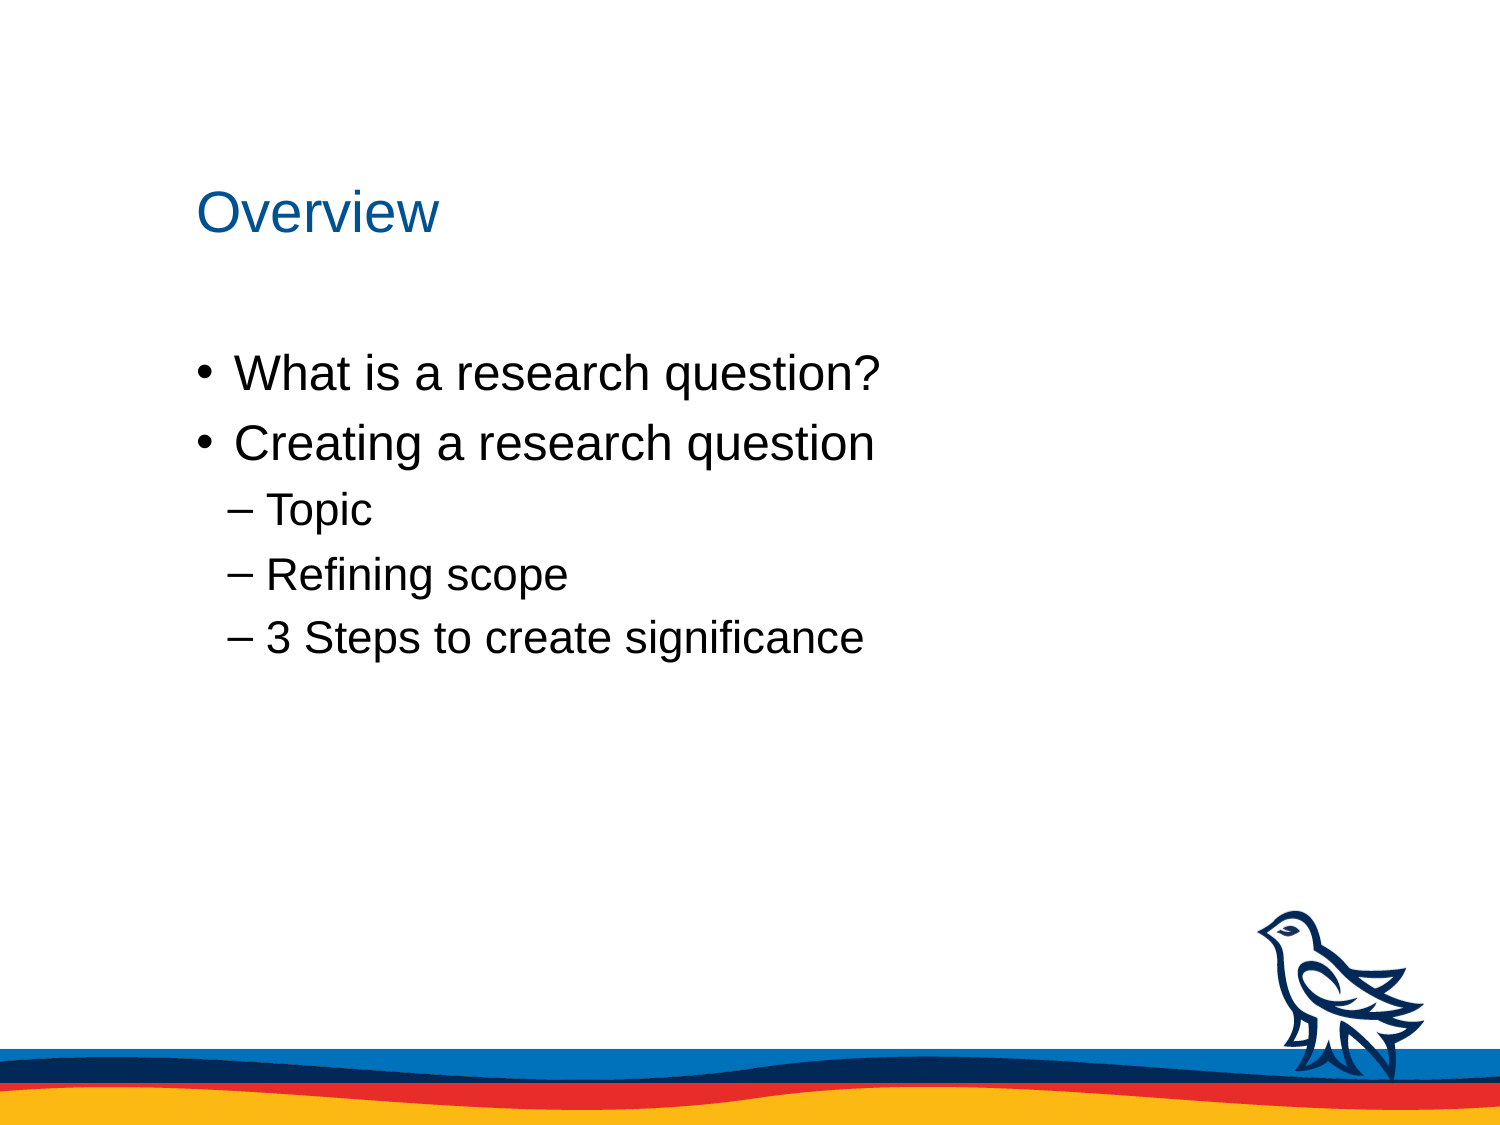

# Overview
 What is a research question?
 Creating a research question
 Topic
 Refining scope
 3 Steps to create significance